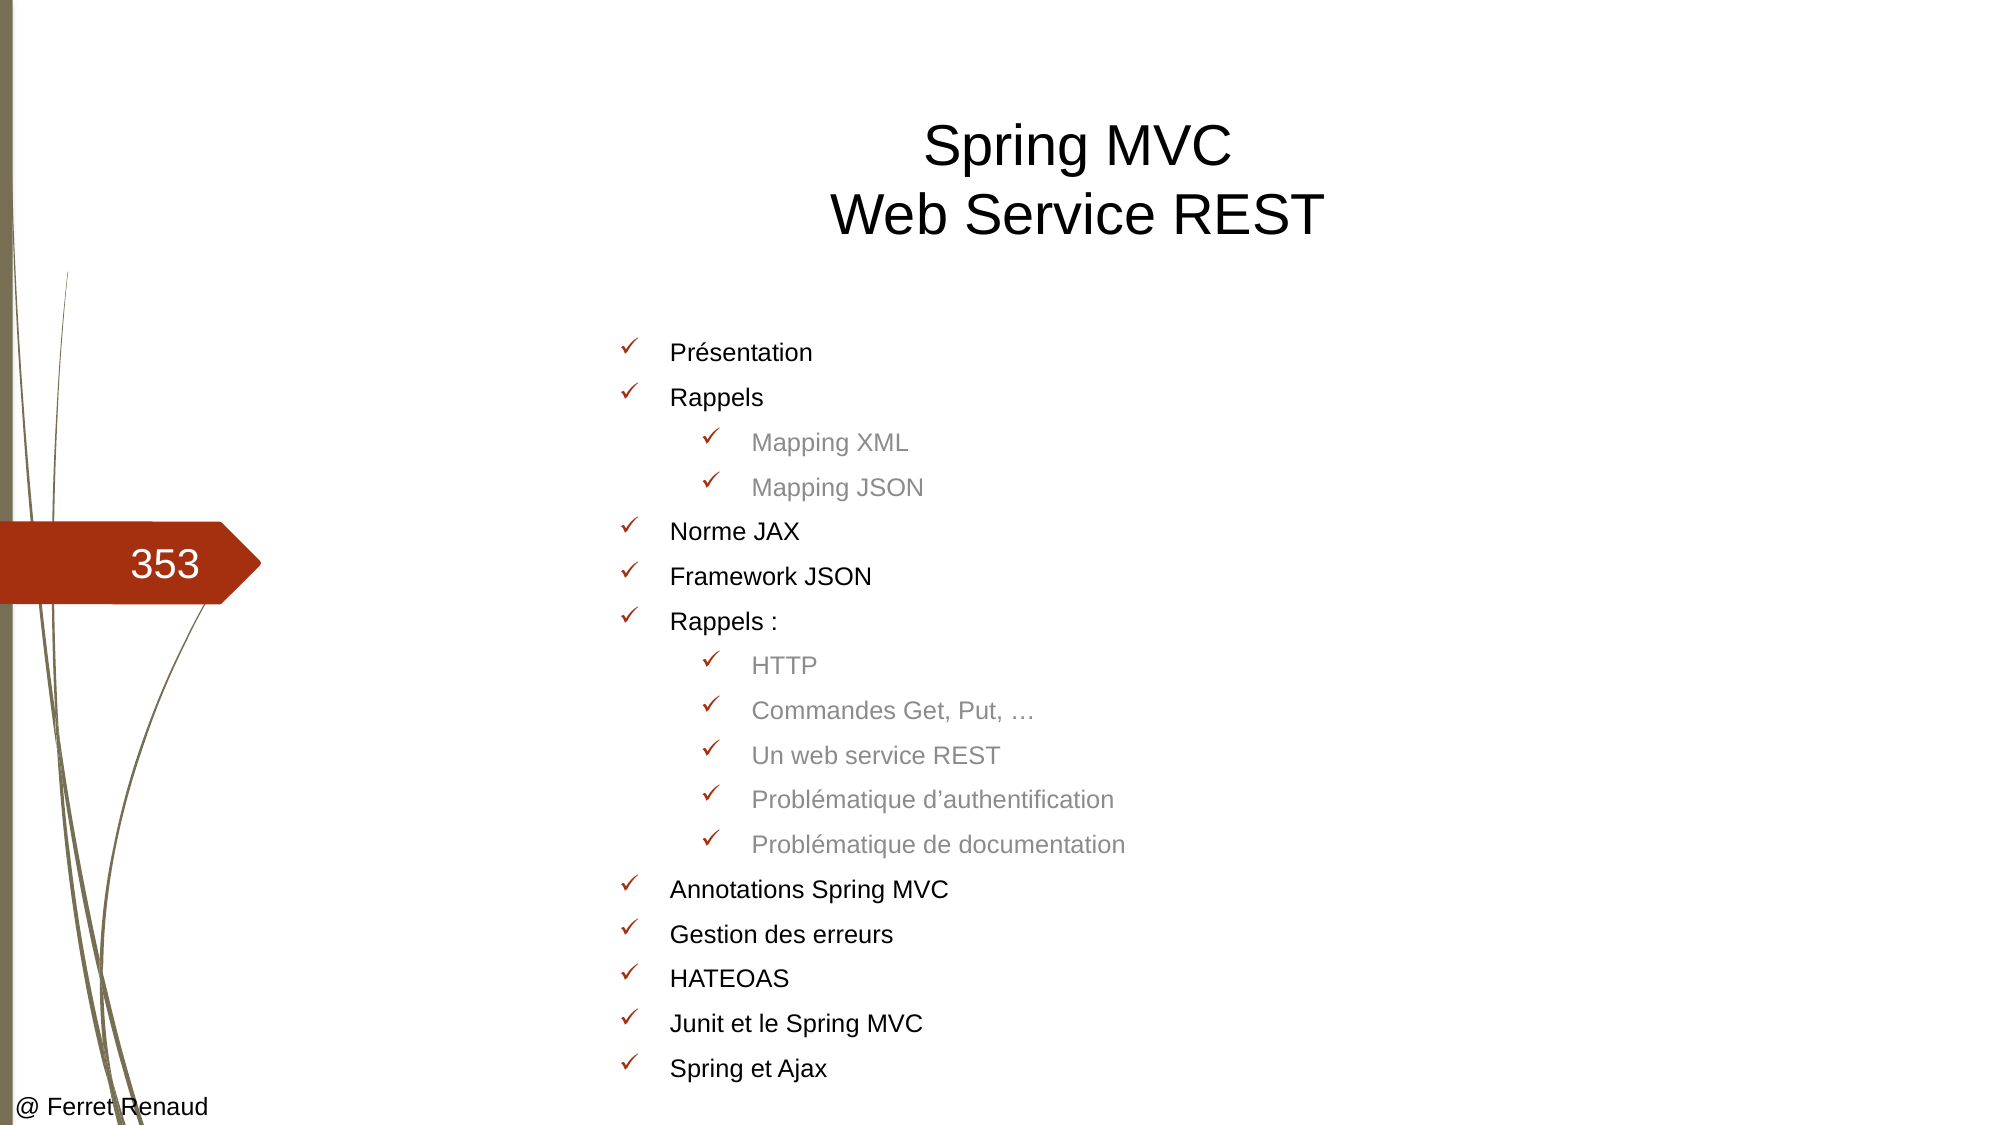

# Spring MVC Web Service REST
Présentation
Rappels
Mapping XML
Mapping JSON
Norme JAX
Framework JSON
Rappels :
HTTP
Commandes Get, Put, …
Un web service REST
Problématique d’authentification
Problématique de documentation
Annotations Spring MVC
Gestion des erreurs
HATEOAS
Junit et le Spring MVC
Spring et Ajax
353
@ Ferret Renaud